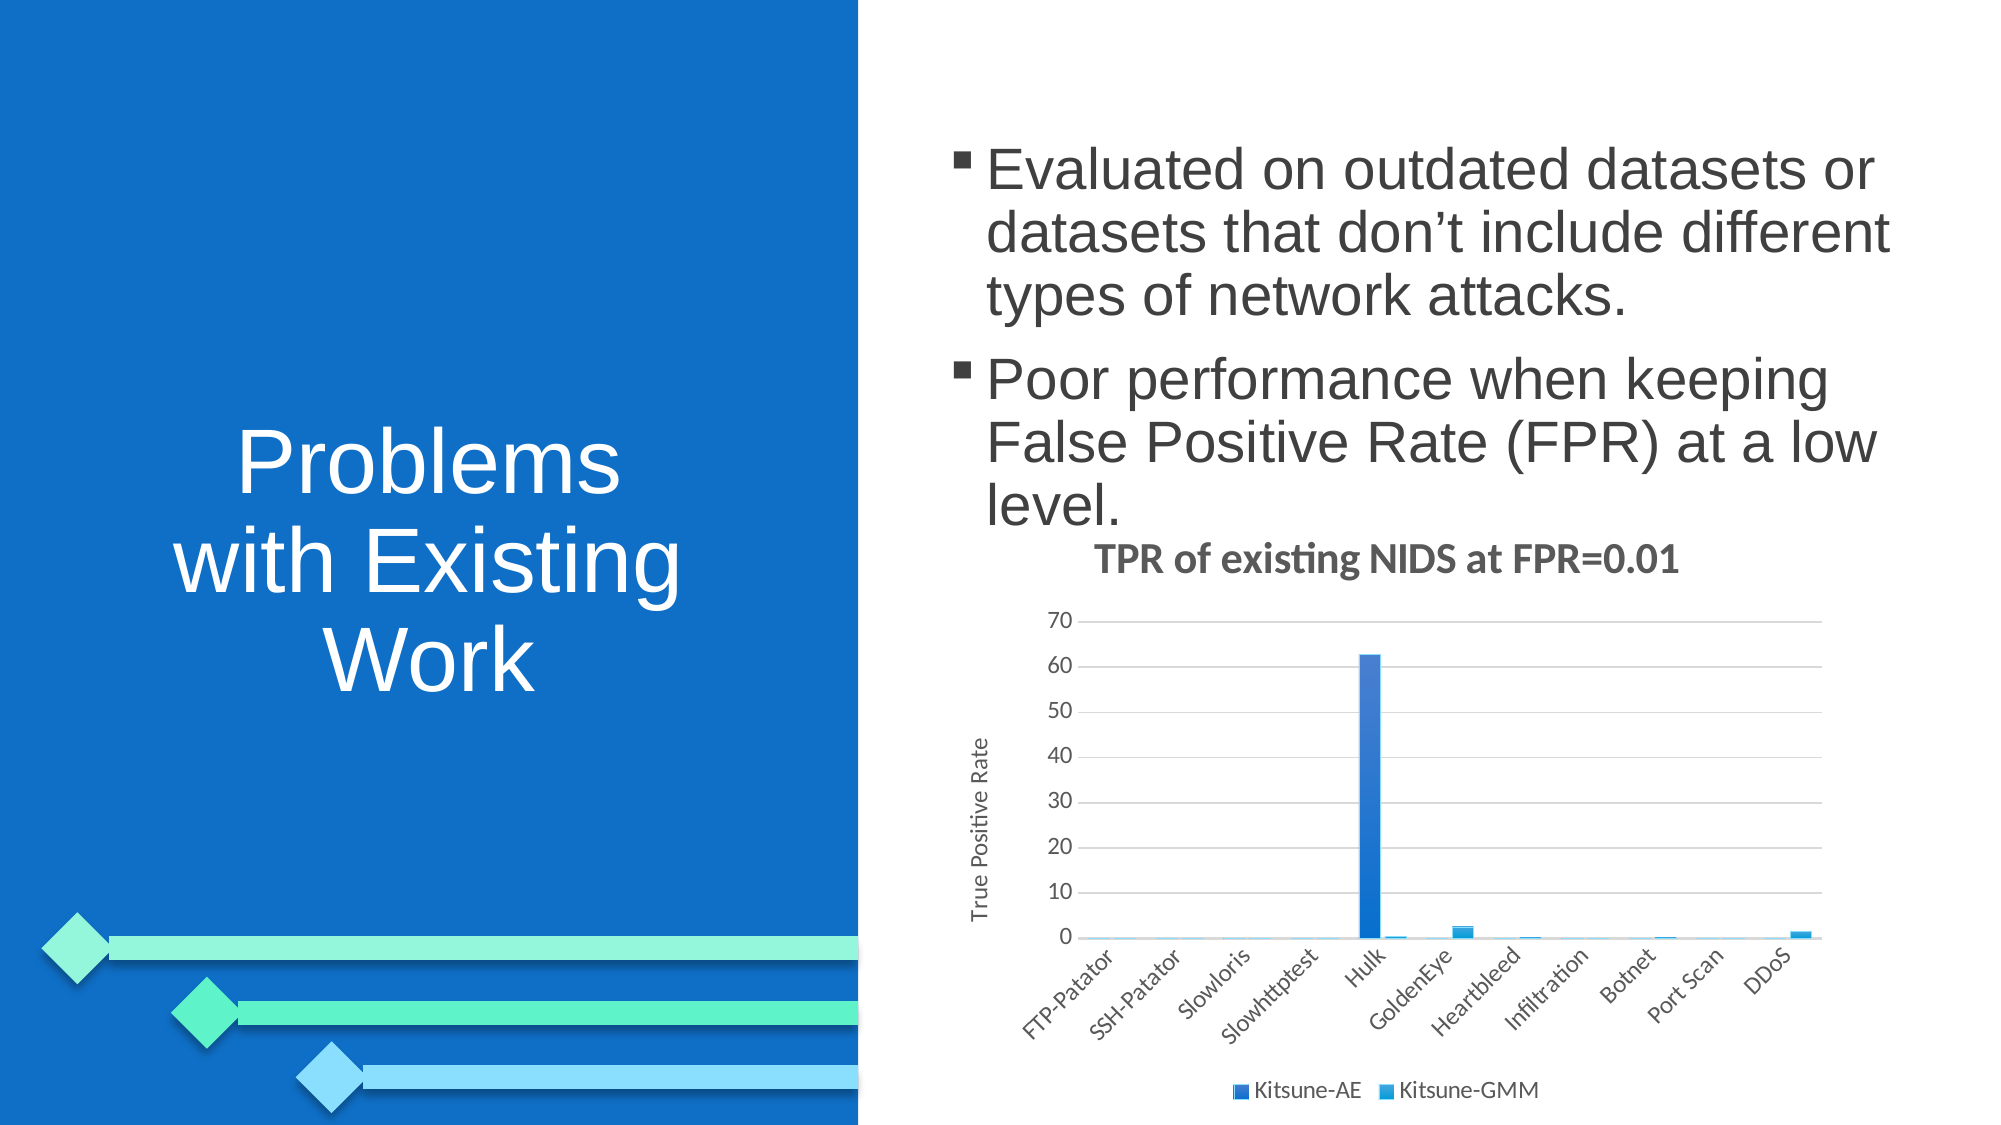

Evaluated on outdated datasets or datasets that don’t include different types of network attacks.
Poor performance when keeping False Positive Rate (FPR) at a low level.

# Problems with Existing Work

### Chart: TPR of existing NIDS at FPR=0.01

| Category | Kitsune-AE | Kitsune-GMM |
|---|---|---|
| FTP-Patator | 0.0 | 0.0 |
| SSH-Patator | 0.0 | 0.0 |
| Slowloris | 0.0 | 0.0 |
| Slowhttptest | 0.0 | 0.0 |
| Hulk | 62.8 | 0.52 |
| GoldenEye | 0.05 | 2.58 |
| Heartbleed | 0.0 | 0.12 |
| Infiltration | 0.0 | 0.0 |
| Botnet | 0.0 | 0.16 |
| Port Scan | 0.0 | 0.0 |
| DDoS | 0.01 | 1.53 |